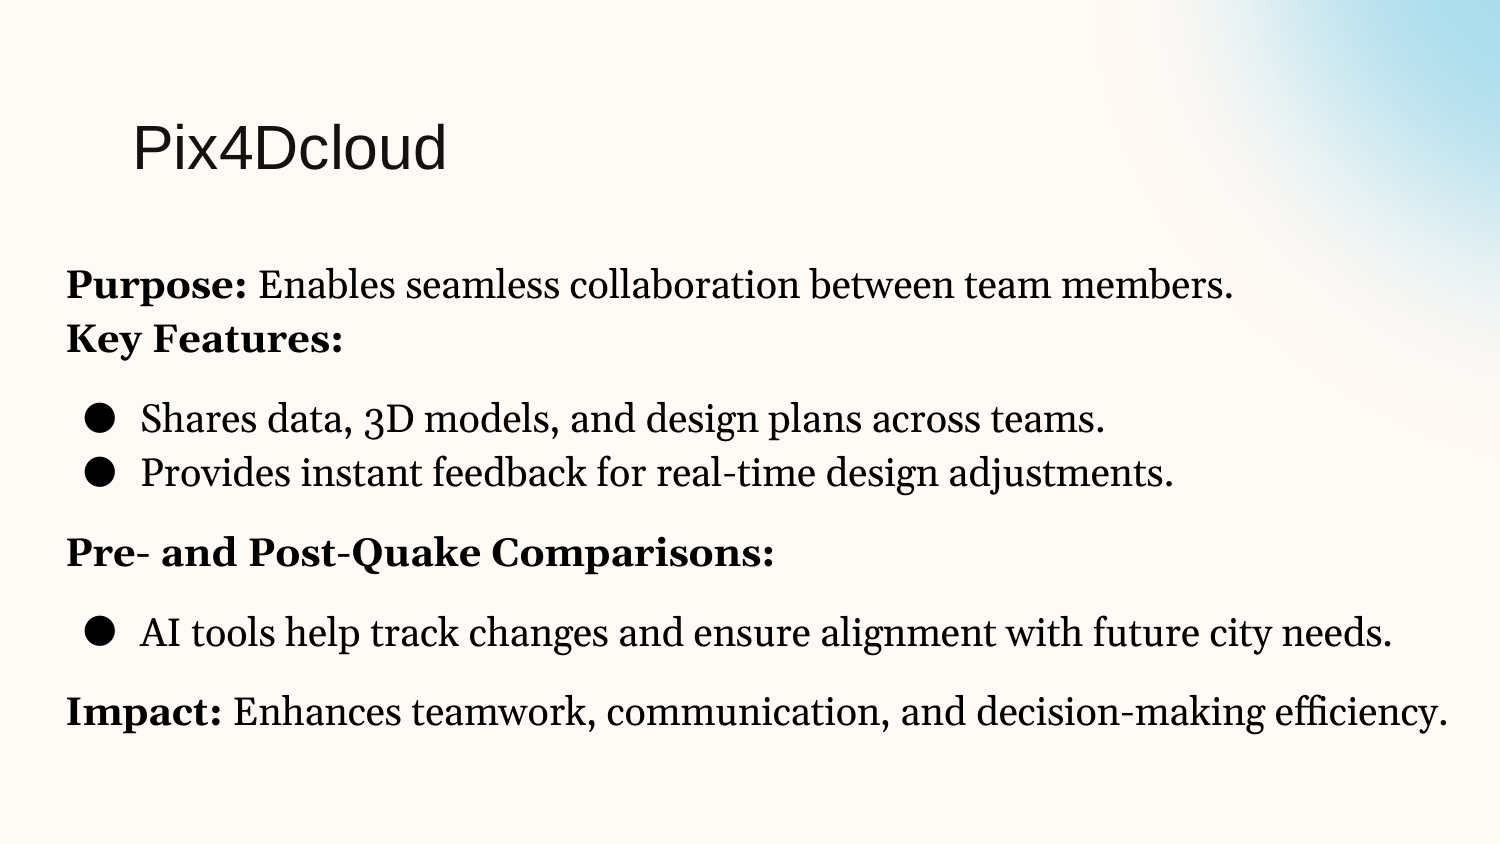

# Pix4Dcloud
Purpose: Enables seamless collaboration between team members.
Key Features:
Shares data, 3D models, and design plans across teams.
Provides instant feedback for real-time design adjustments.
Pre- and Post-Quake Comparisons:
AI tools help track changes and ensure alignment with future city needs.
Impact: Enhances teamwork, communication, and decision-making efficiency.